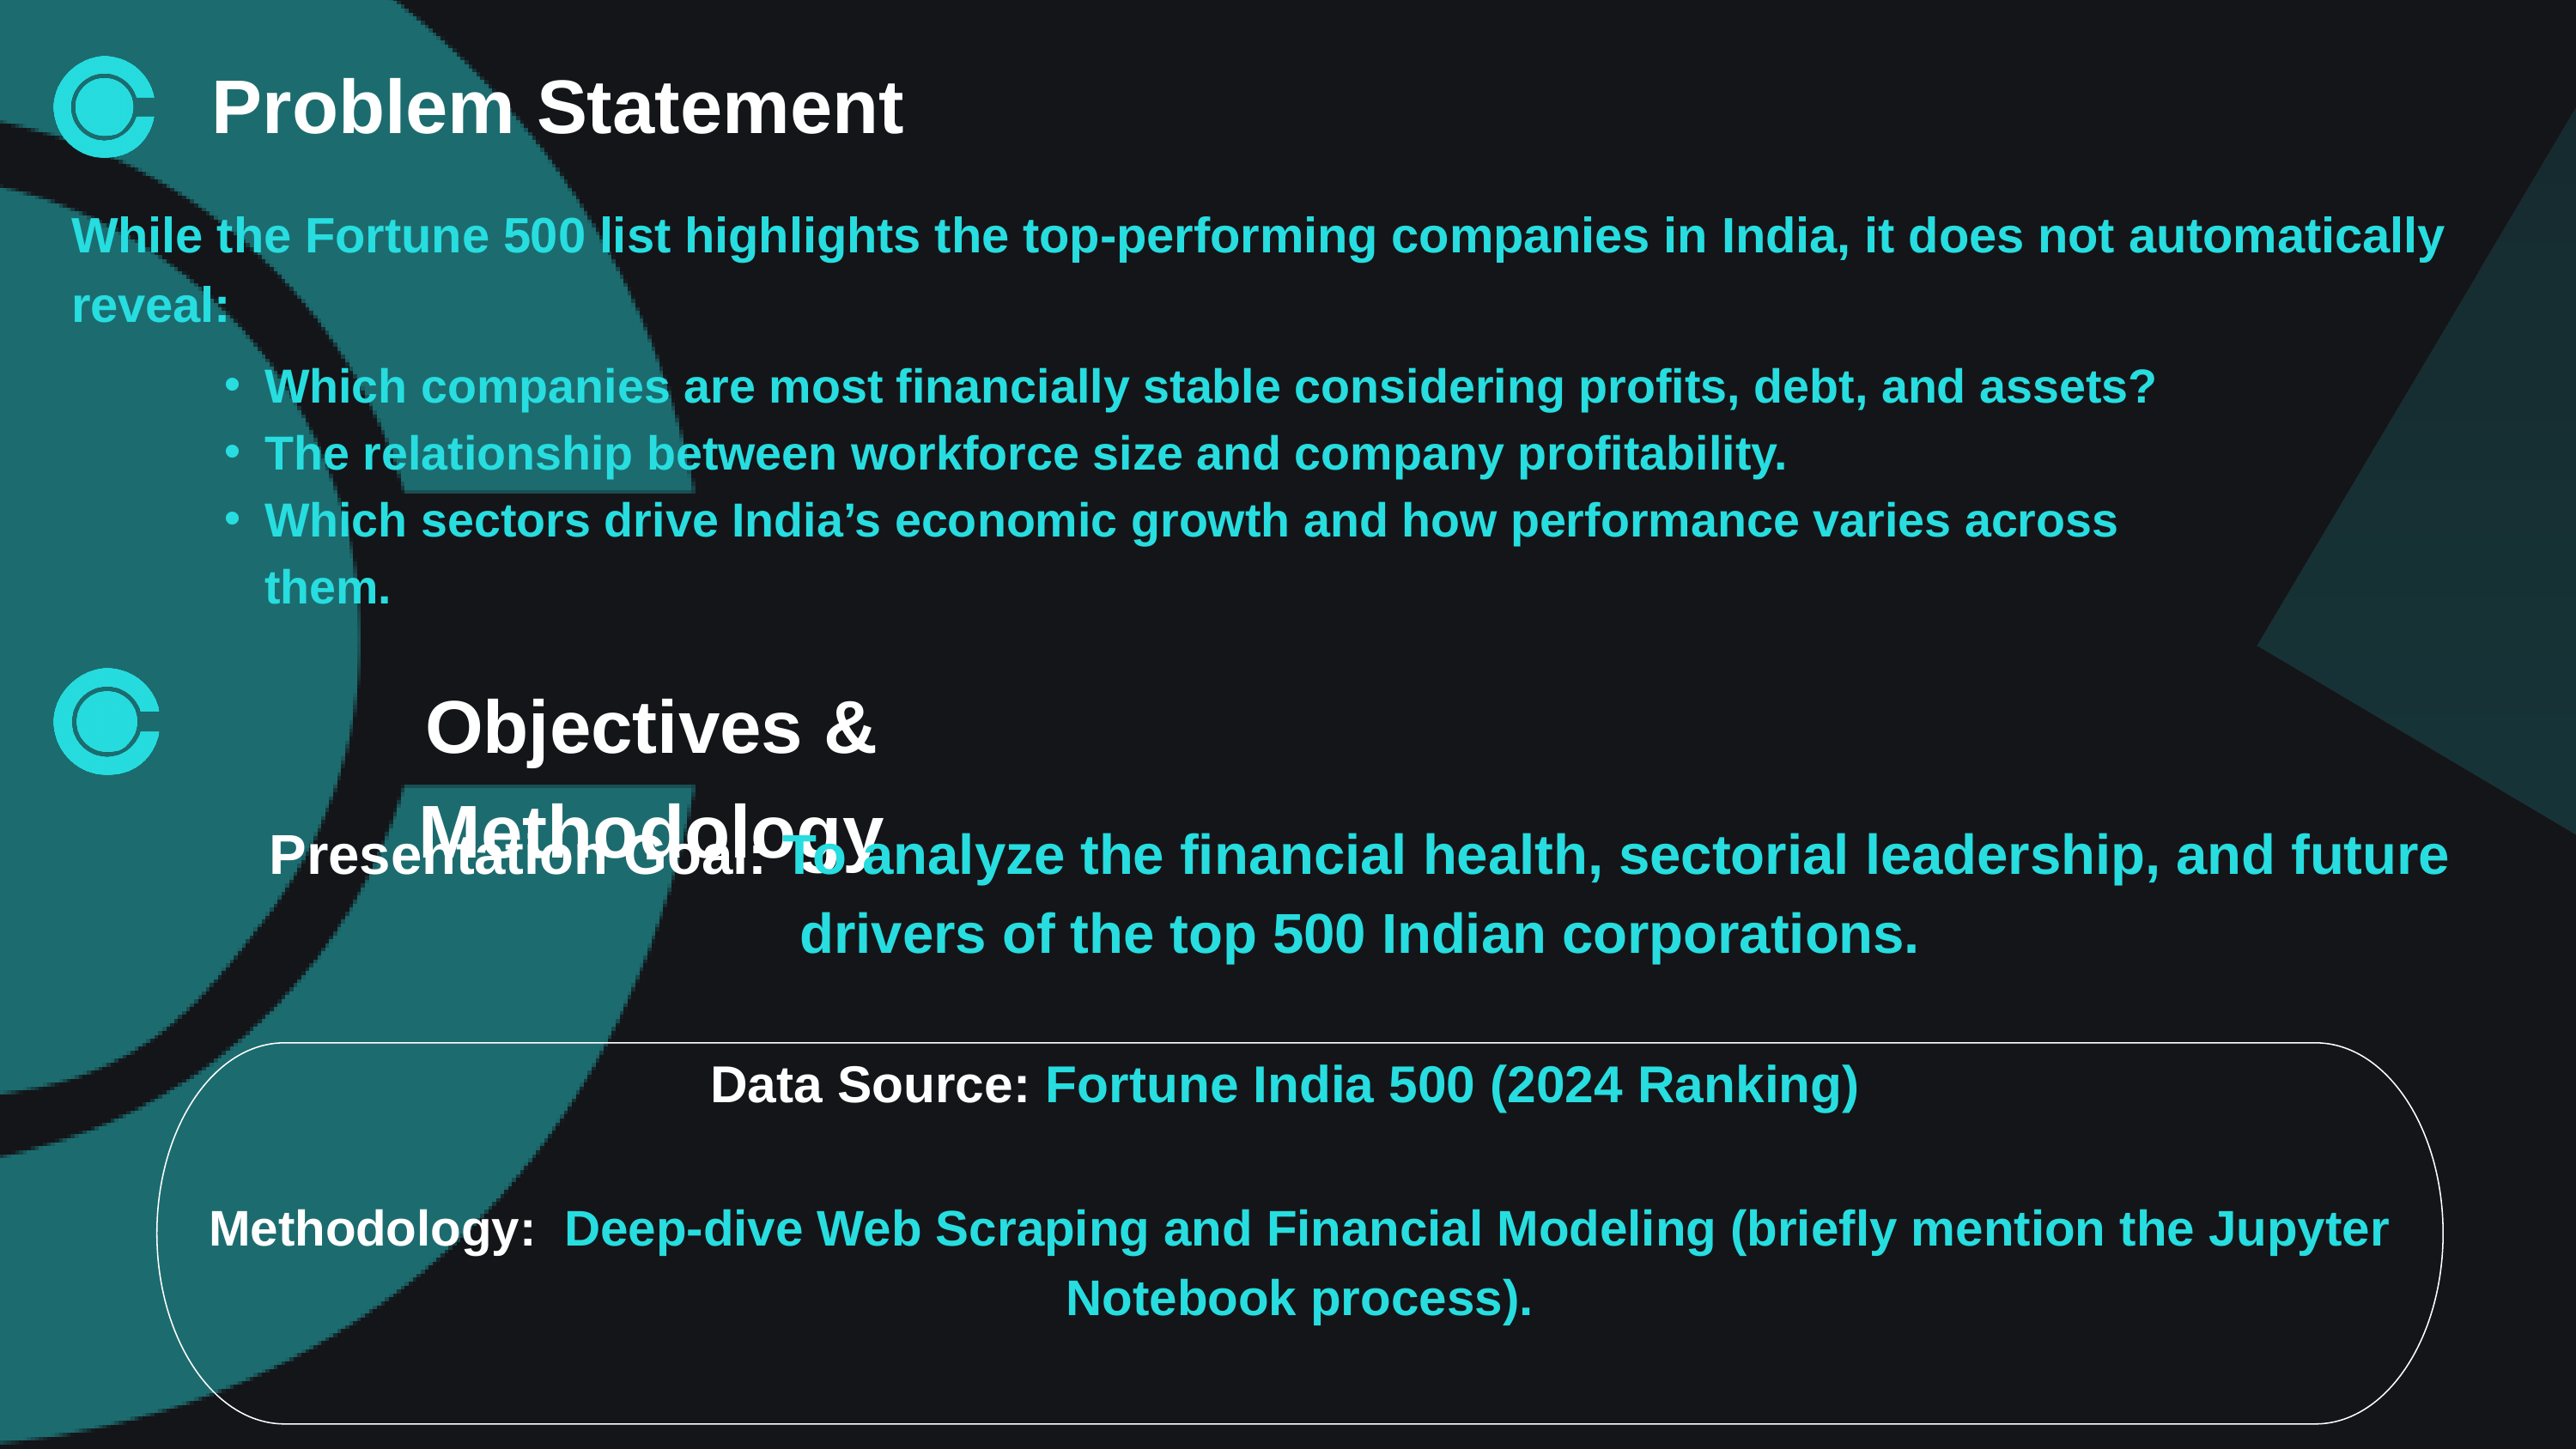

Problem Statement

While the Fortune 500 list highlights the top-performing companies in India, it does not automatically reveal:
Which companies are most financially stable considering profits, debt, and assets?
The relationship between workforce size and company profitability.
Which sectors drive India’s economic growth and how performance varies across them.
Objectives & Methodology

Presentation Goal: To analyze the financial health, sectorial leadership, and future drivers of the top 500 Indian corporations.

Data Source: Fortune India 500 (2024 Ranking)

Methodology:  Deep-dive Web Scraping and Financial Modeling (briefly mention the Jupyter Notebook process).